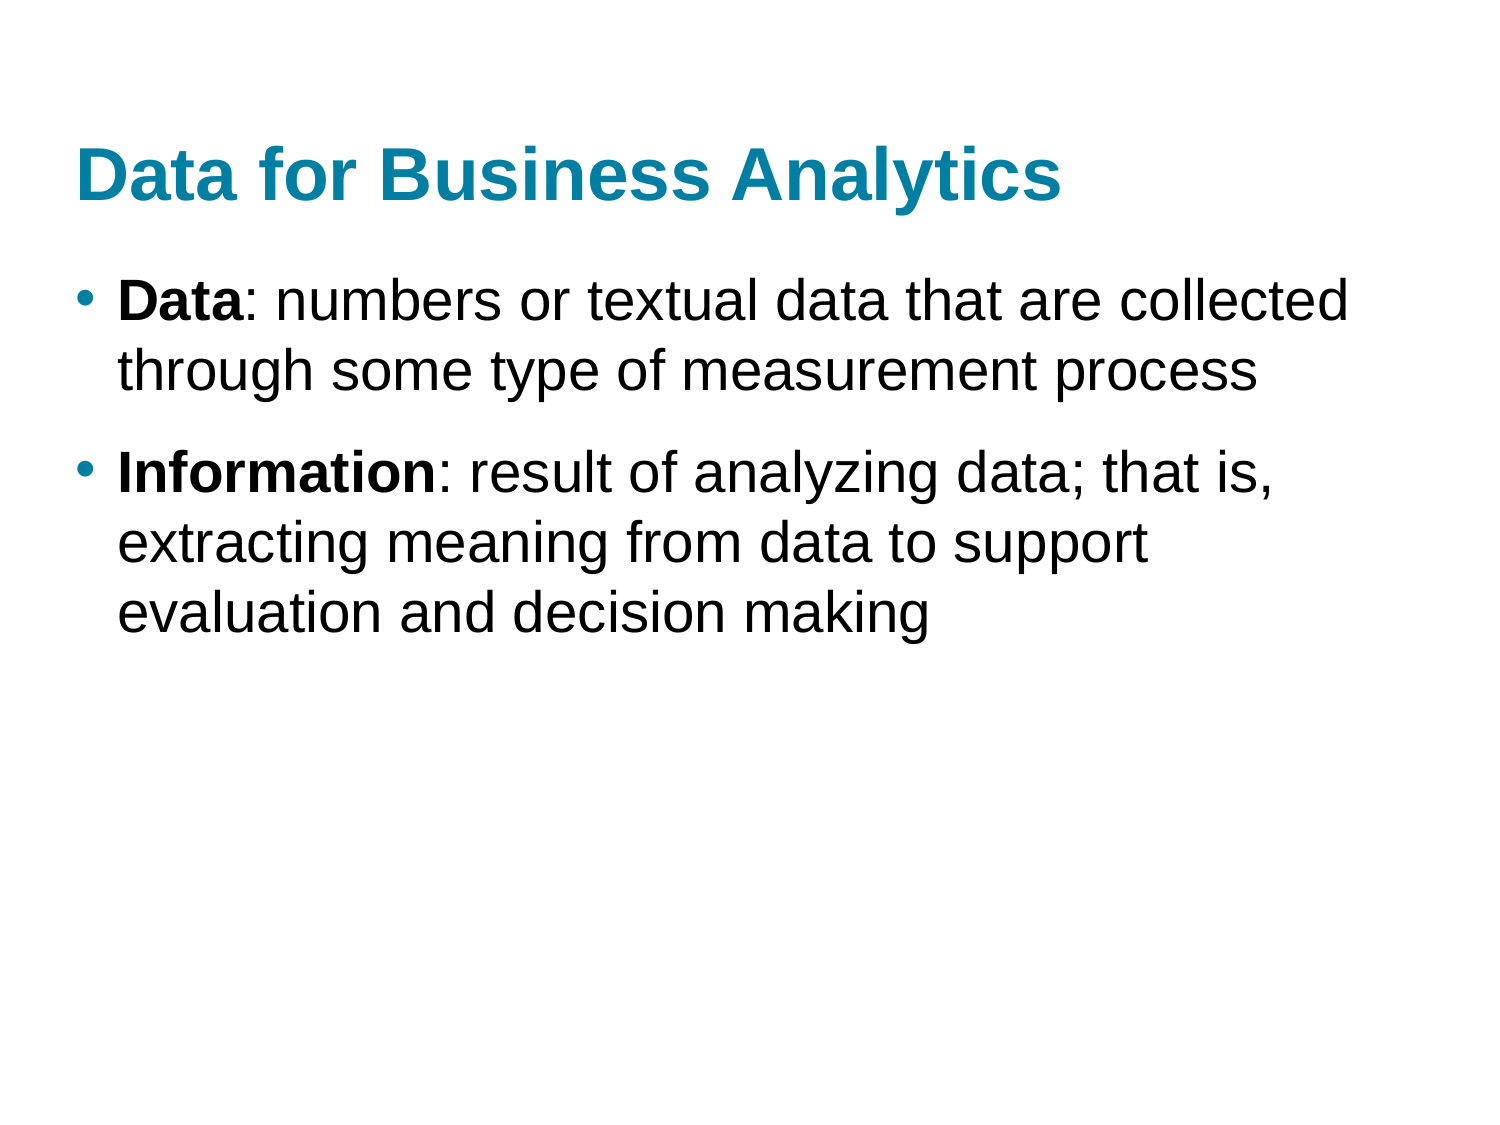

9/1/2021
15
# Data for Business Analytics
Data: numbers or textual data that are collected through some type of measurement process
Information: result of analyzing data; that is, extracting meaning from data to support evaluation and decision making